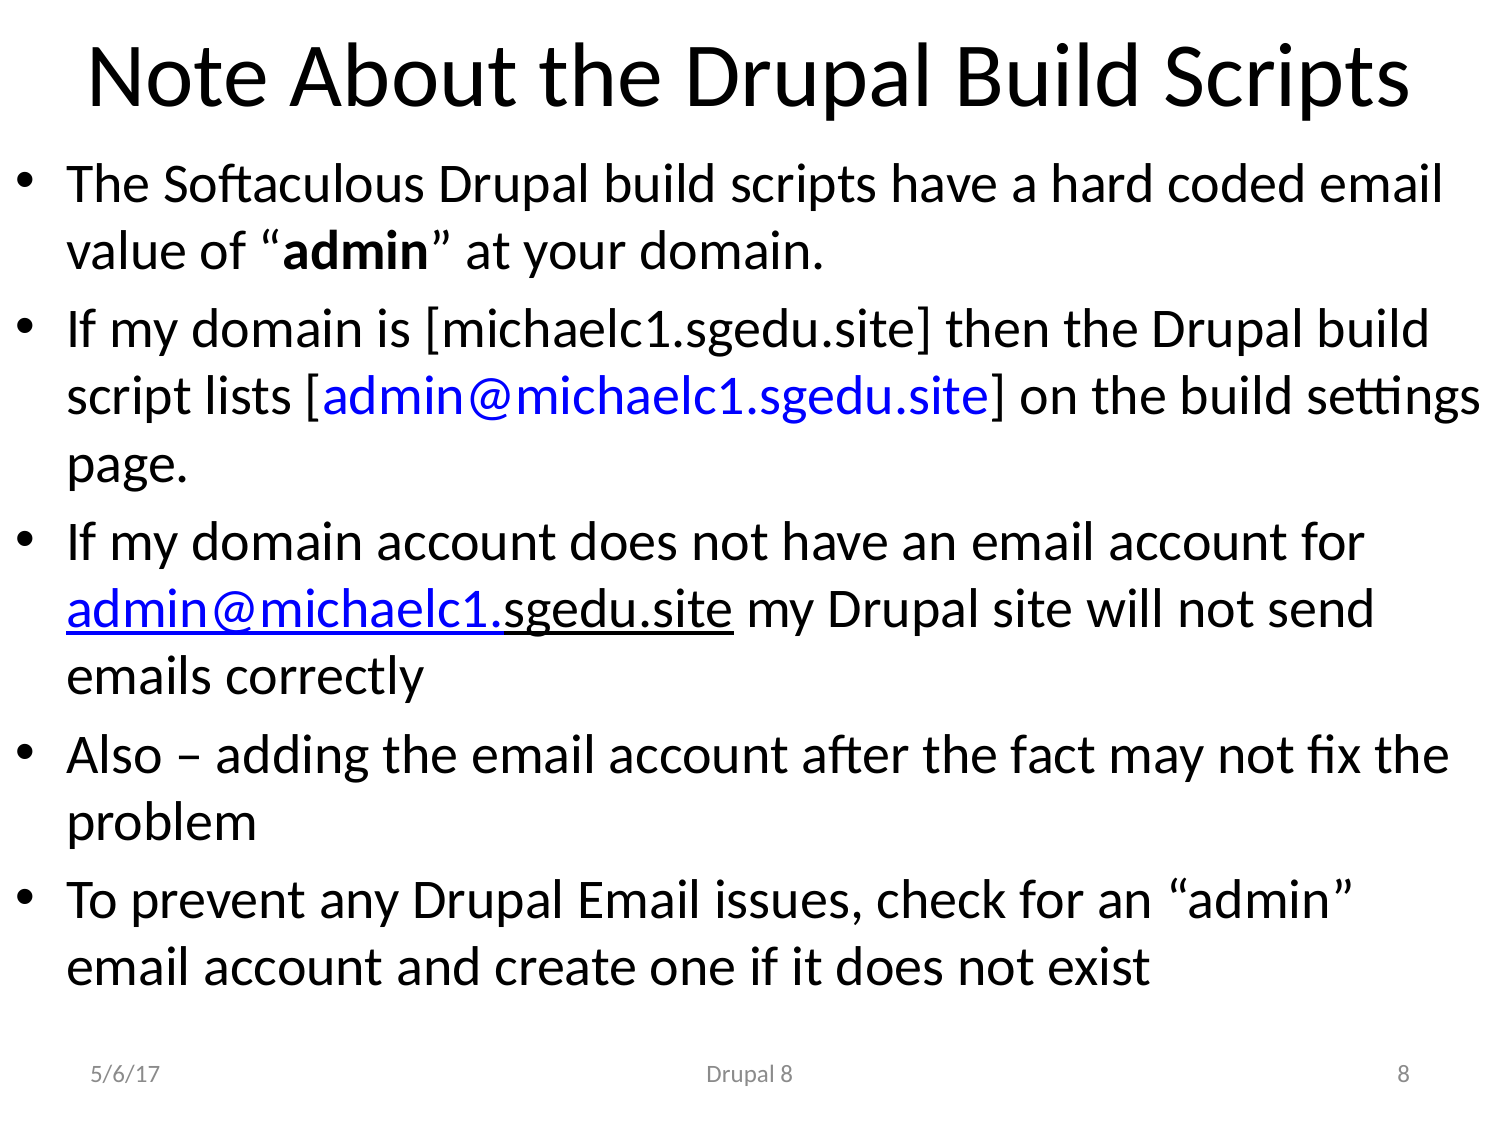

# Note About the Drupal Build Scripts
The Softaculous Drupal build scripts have a hard coded email value of “admin” at your domain.
If my domain is [michaelc1.sgedu.site] then the Drupal build script lists [admin@michaelc1.sgedu.site] on the build settings page.
If my domain account does not have an email account for admin@michaelc1.sgedu.site my Drupal site will not send emails correctly
Also – adding the email account after the fact may not fix the problem
To prevent any Drupal Email issues, check for an “admin” email account and create one if it does not exist

5/6/17
Drupal 8
8